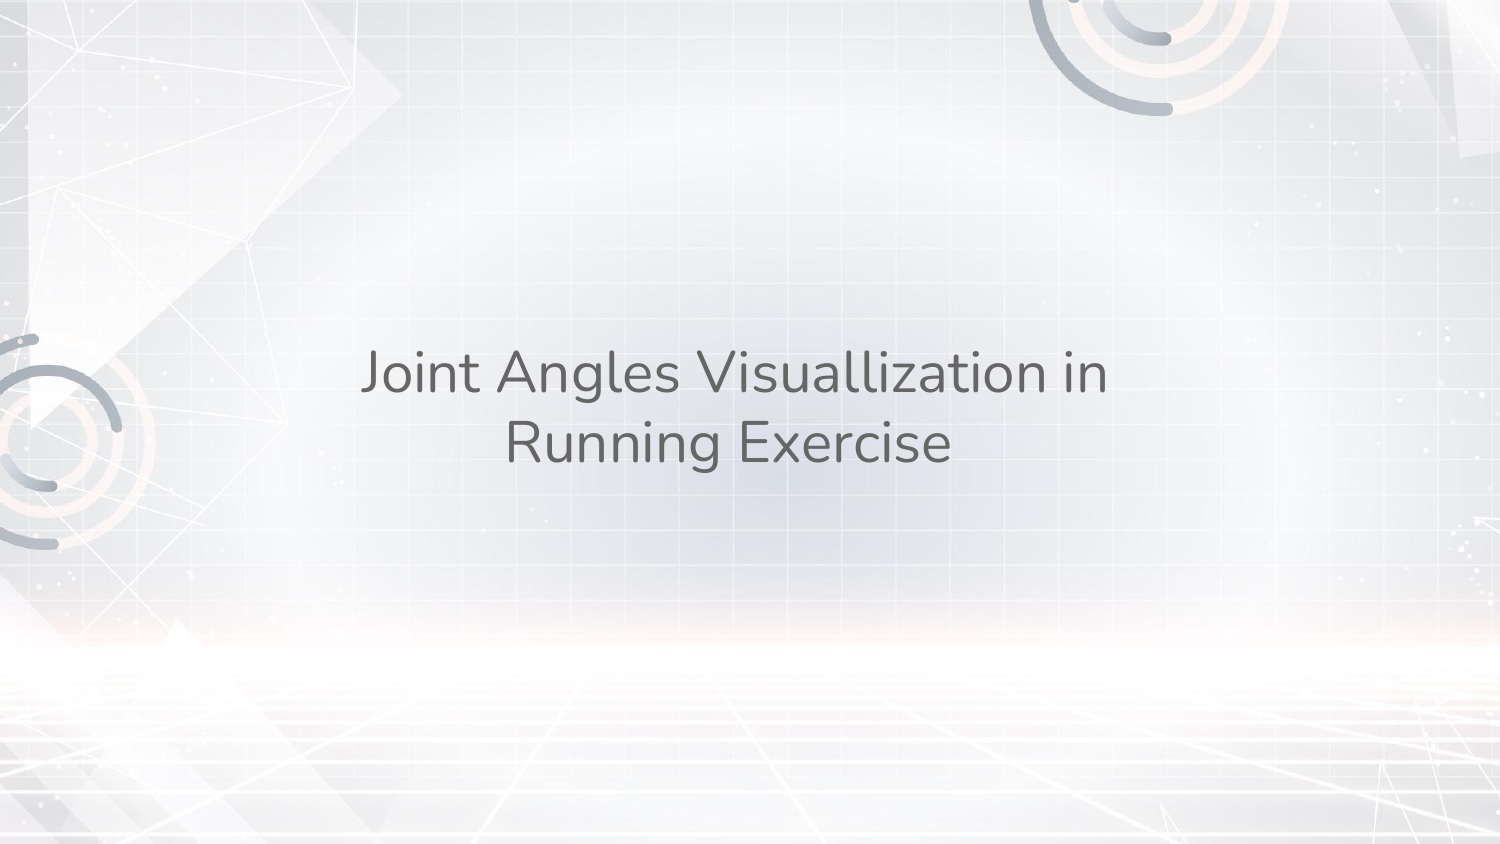

# Joint Angles Visuallization in Running Exercise